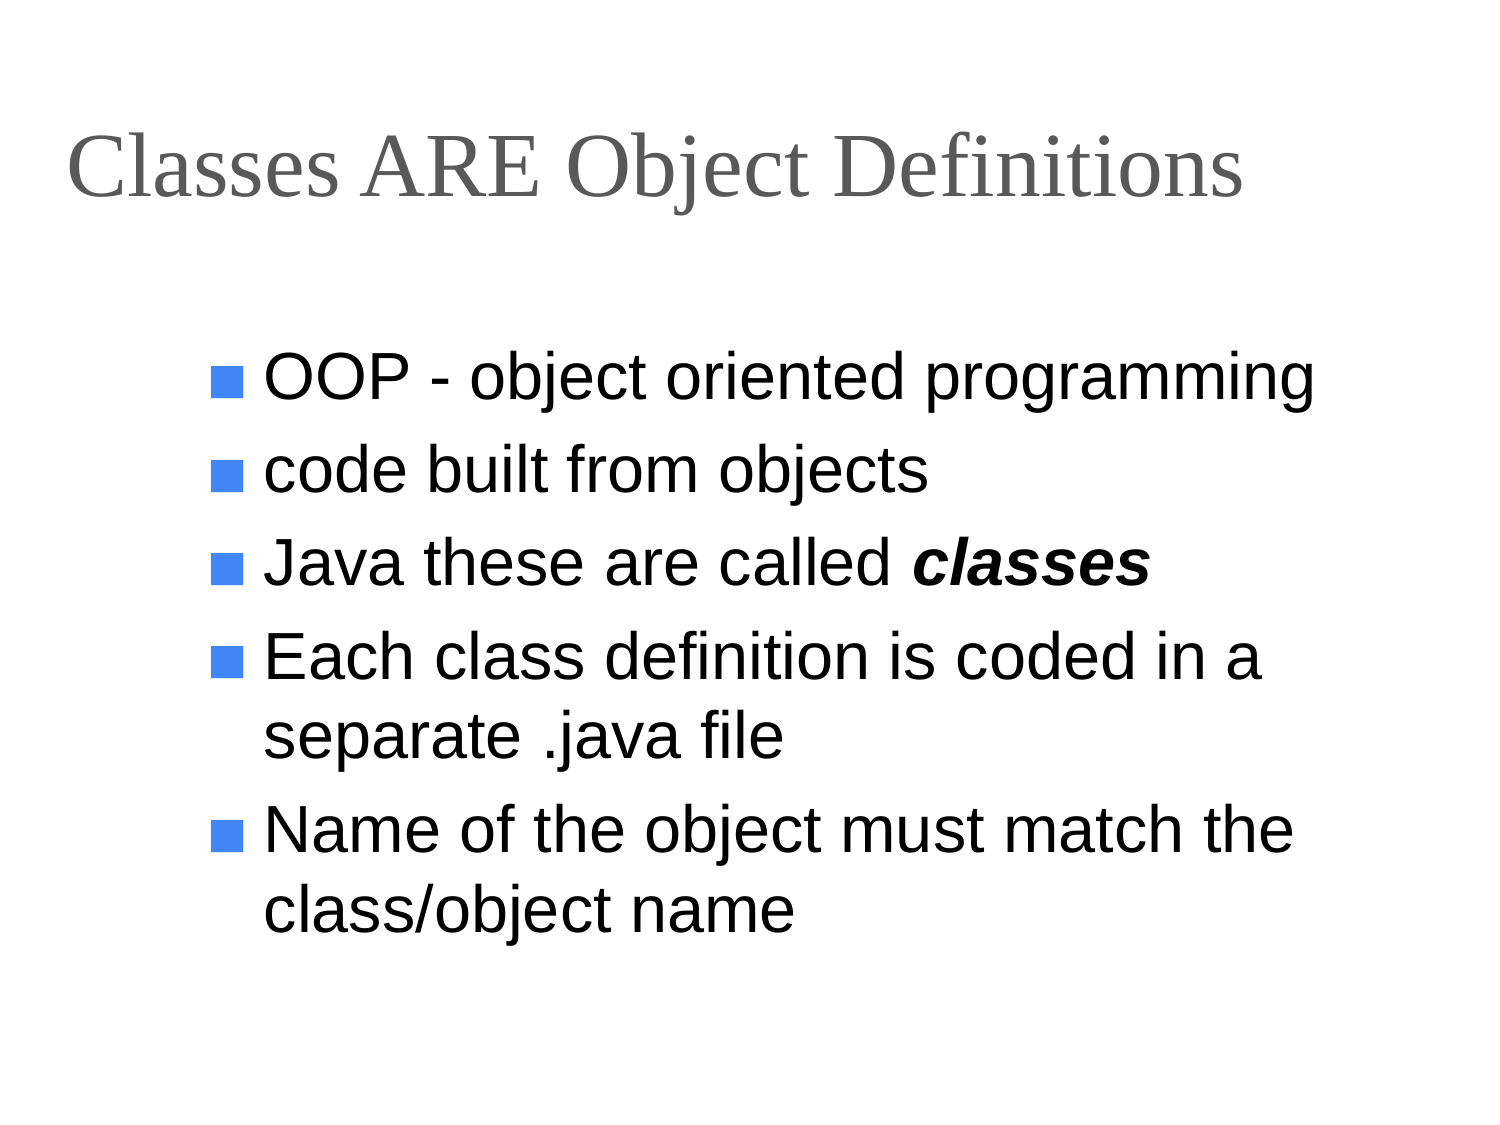

# Classes ARE Object Definitions
OOP - object oriented programming
code built from objects
Java these are called classes
Each class definition is coded in a separate .java file
Name of the object must match the class/object name